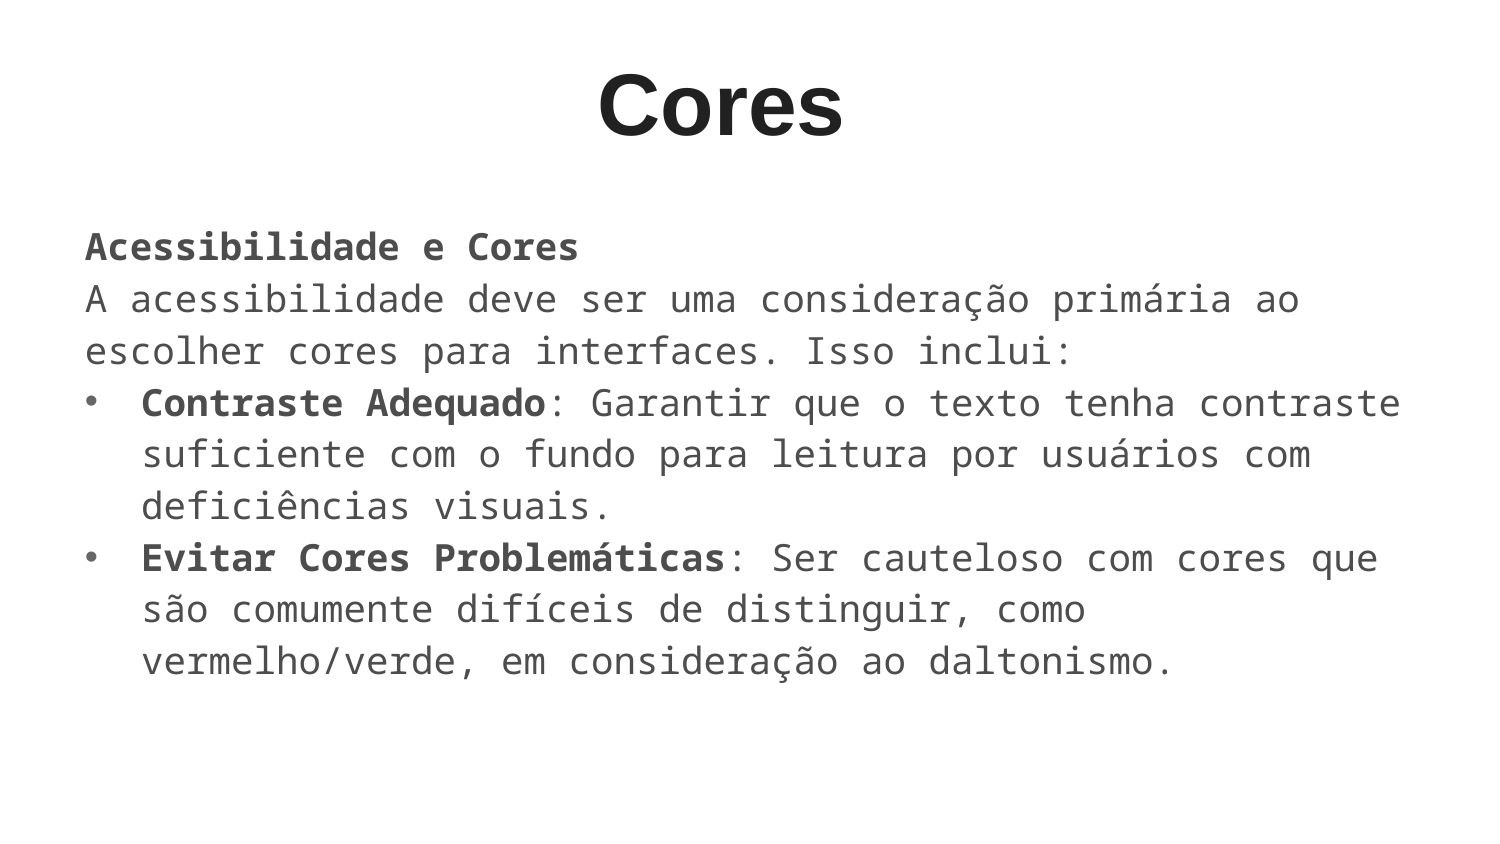

Cores
Acessibilidade e Cores
A acessibilidade deve ser uma consideração primária ao escolher cores para interfaces. Isso inclui:
Contraste Adequado: Garantir que o texto tenha contraste suficiente com o fundo para leitura por usuários com deficiências visuais.
Evitar Cores Problemáticas: Ser cauteloso com cores que são comumente difíceis de distinguir, como vermelho/verde, em consideração ao daltonismo.